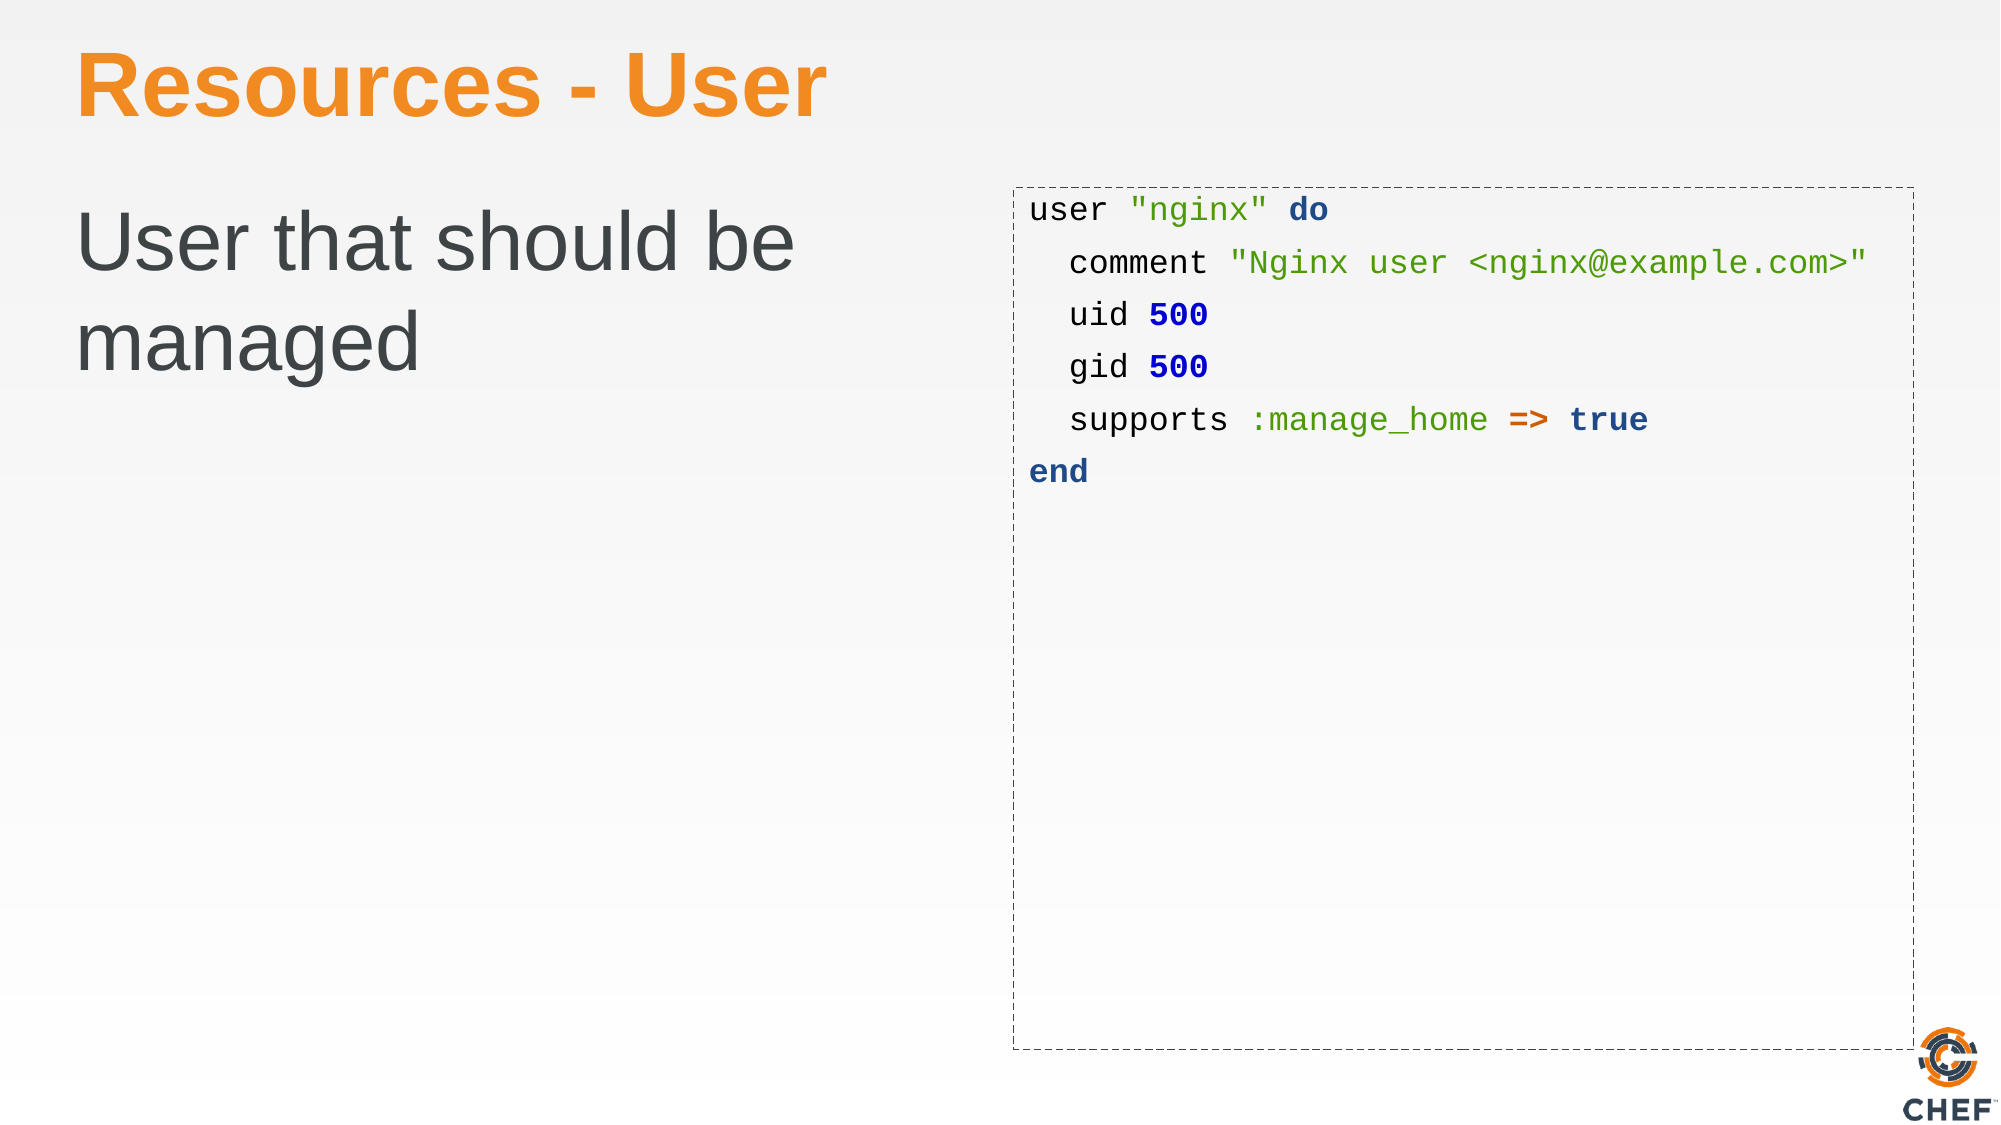

# Resources - User
User that should be managed
user "nginx" do
  comment "Nginx user <nginx@example.com>"
  uid 500
  gid 500
  supports :manage_home => true
end